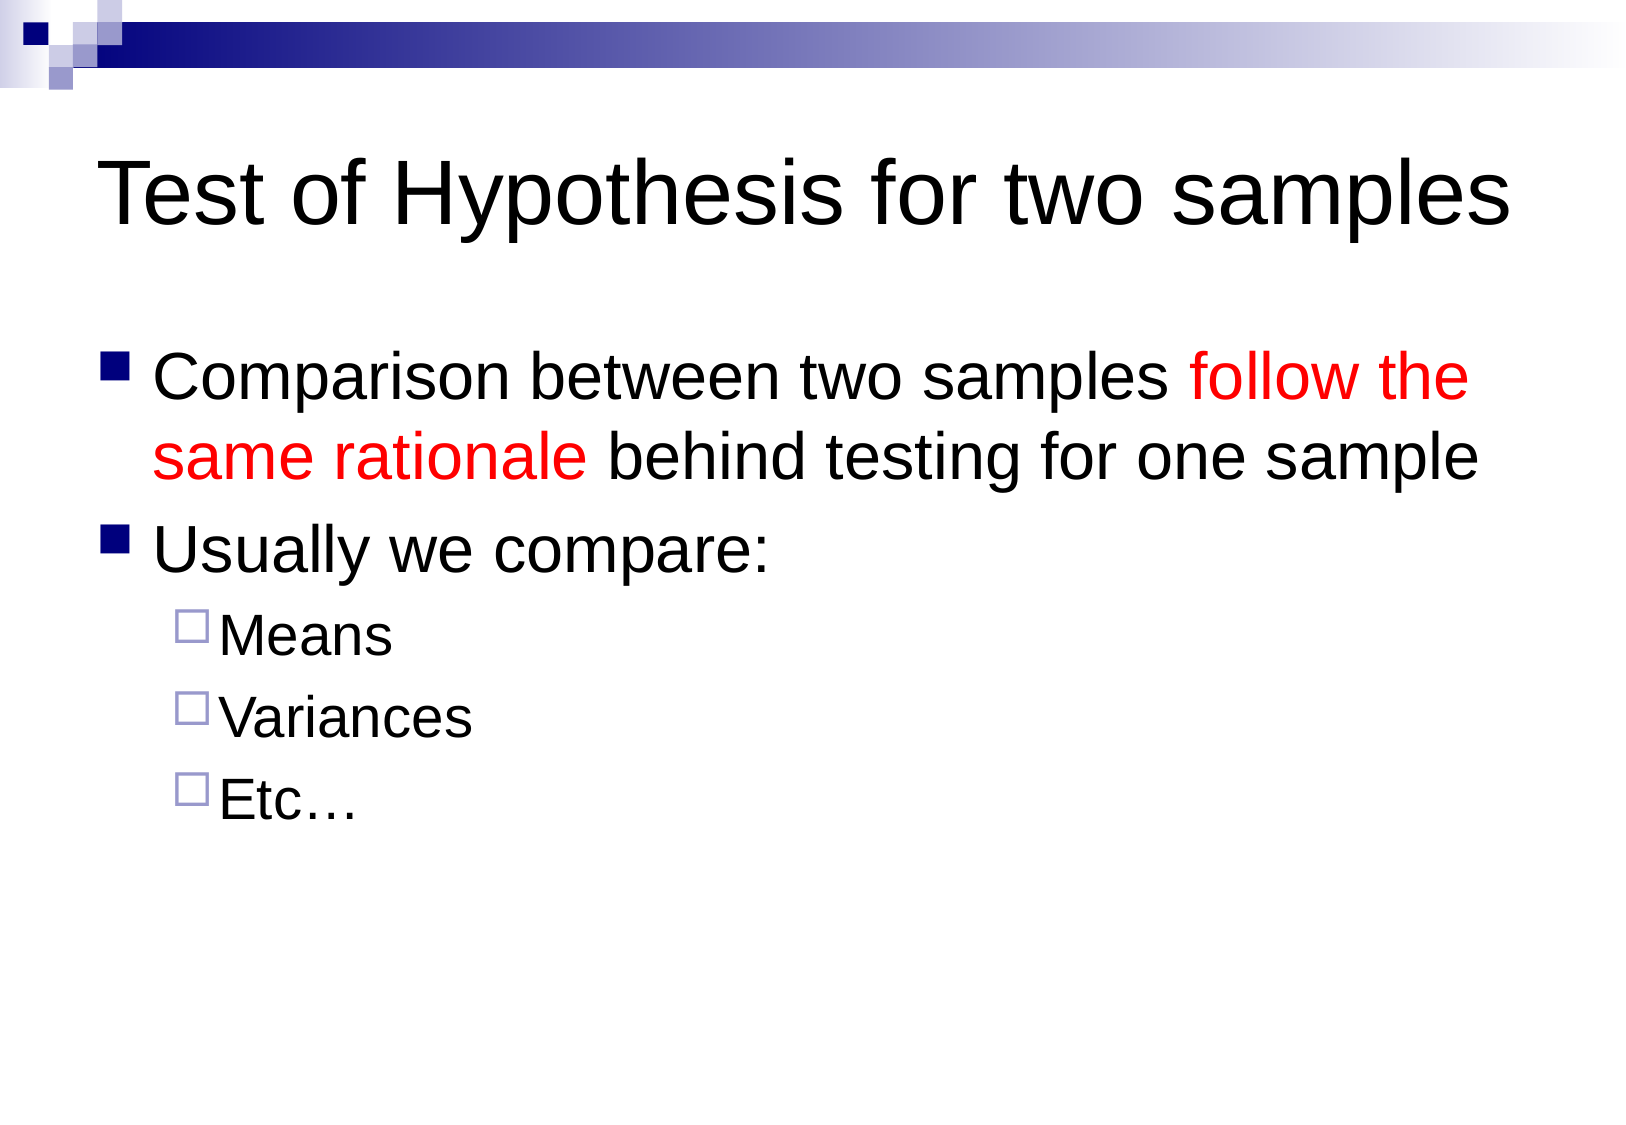

# Test of Hypothesis for two samples
Comparison between two samples follow the same rationale behind testing for one sample
Usually we compare:
Means
Variances
Etc…